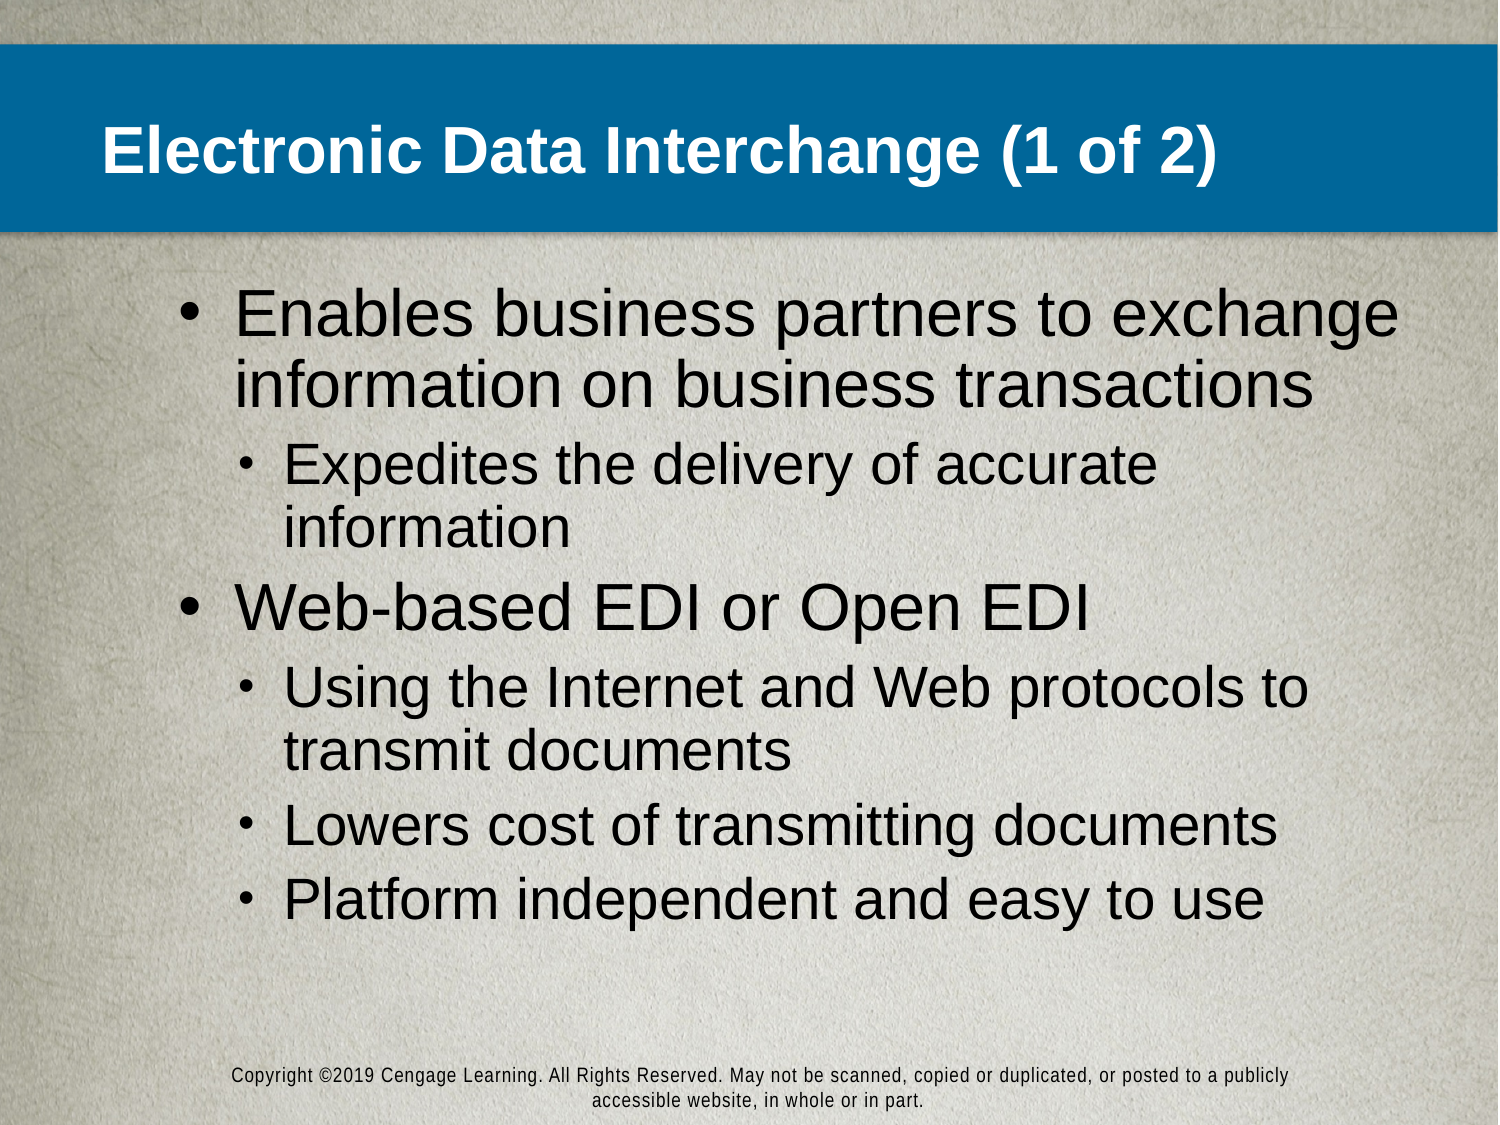

# Electronic Data Interchange (1 of 2)
Enables business partners to exchange information on business transactions
Expedites the delivery of accurate information
Web-based EDI or Open EDI
Using the Internet and Web protocols to transmit documents
Lowers cost of transmitting documents
Platform independent and easy to use